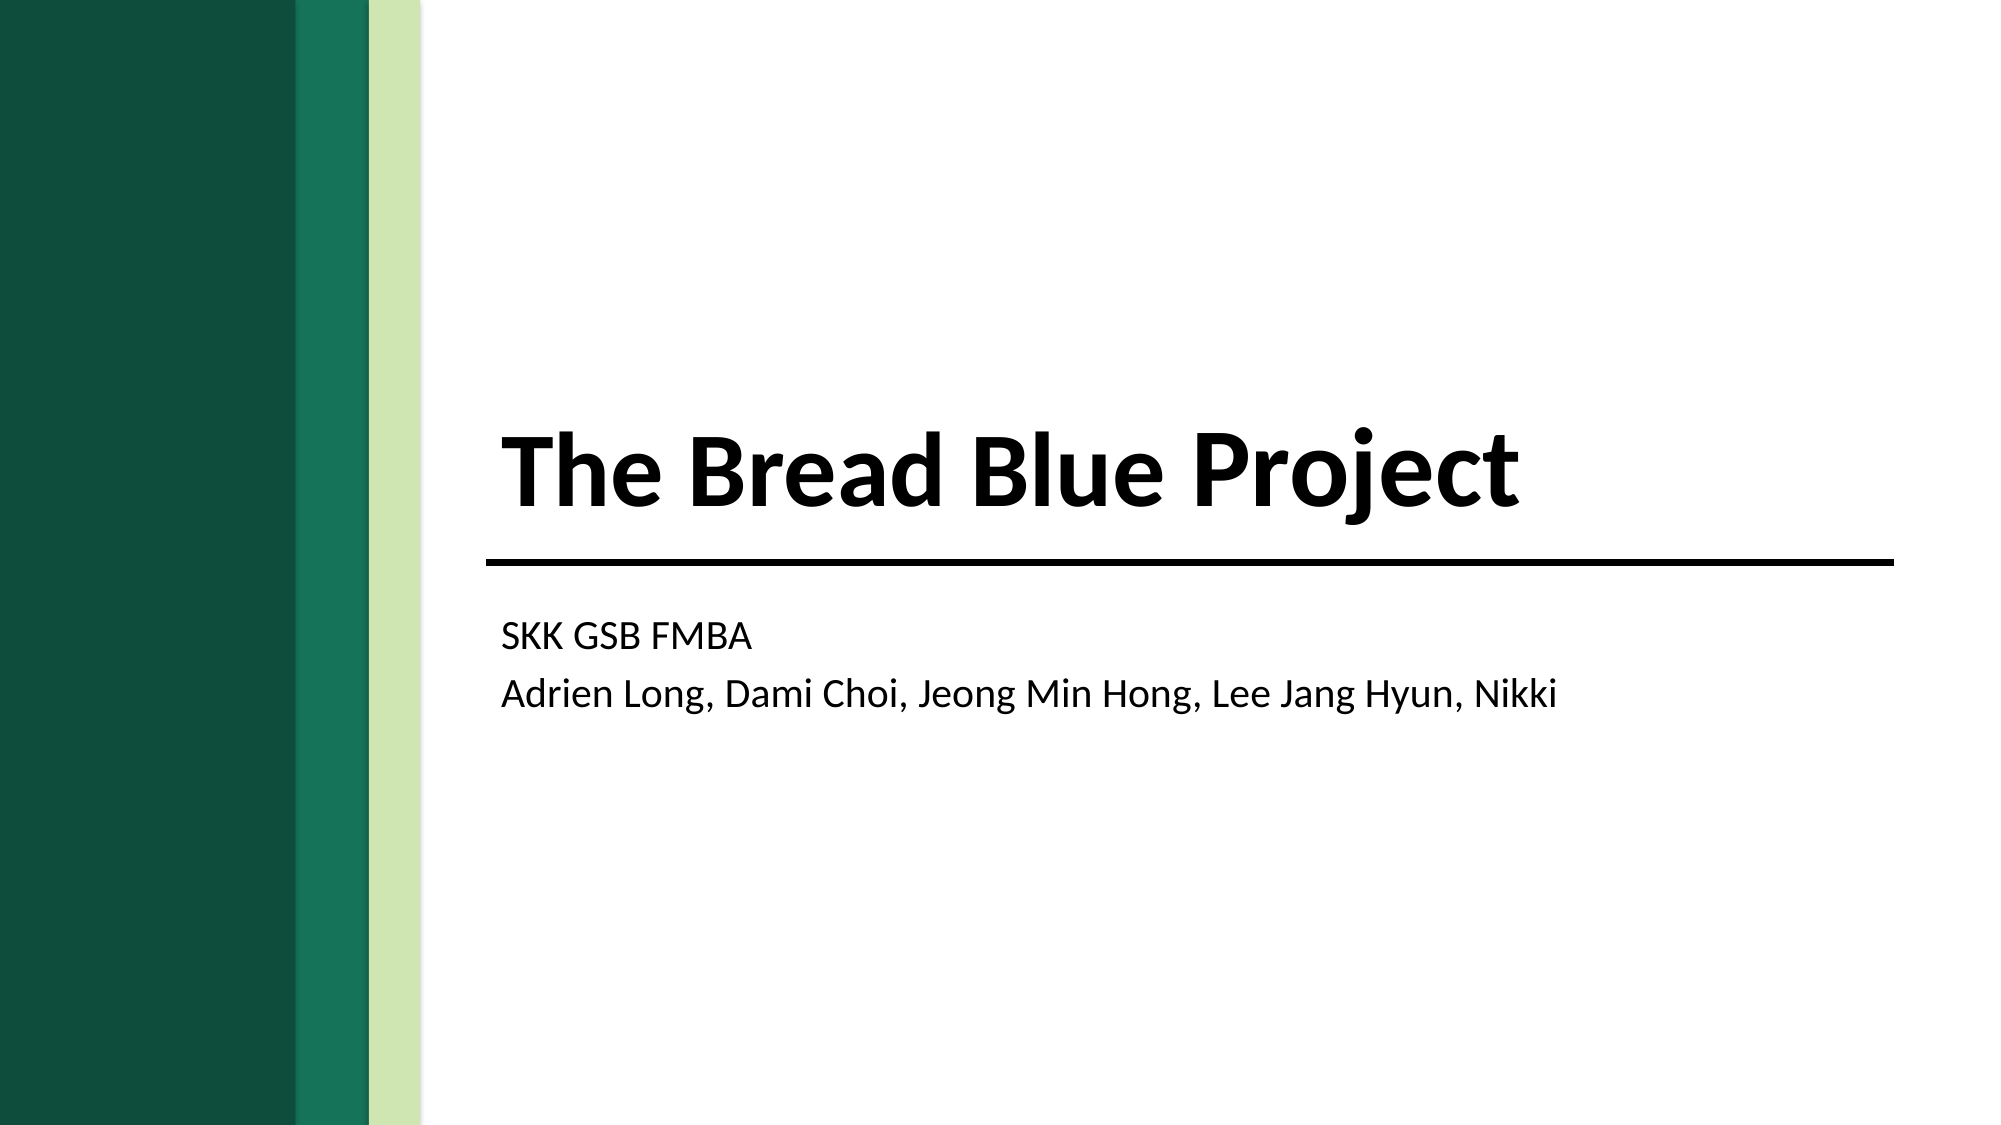

The Bread Blue Project
SKK GSB FMBA
Adrien Long, Dami Choi, Jeong Min Hong, Lee Jang Hyun, Nikki